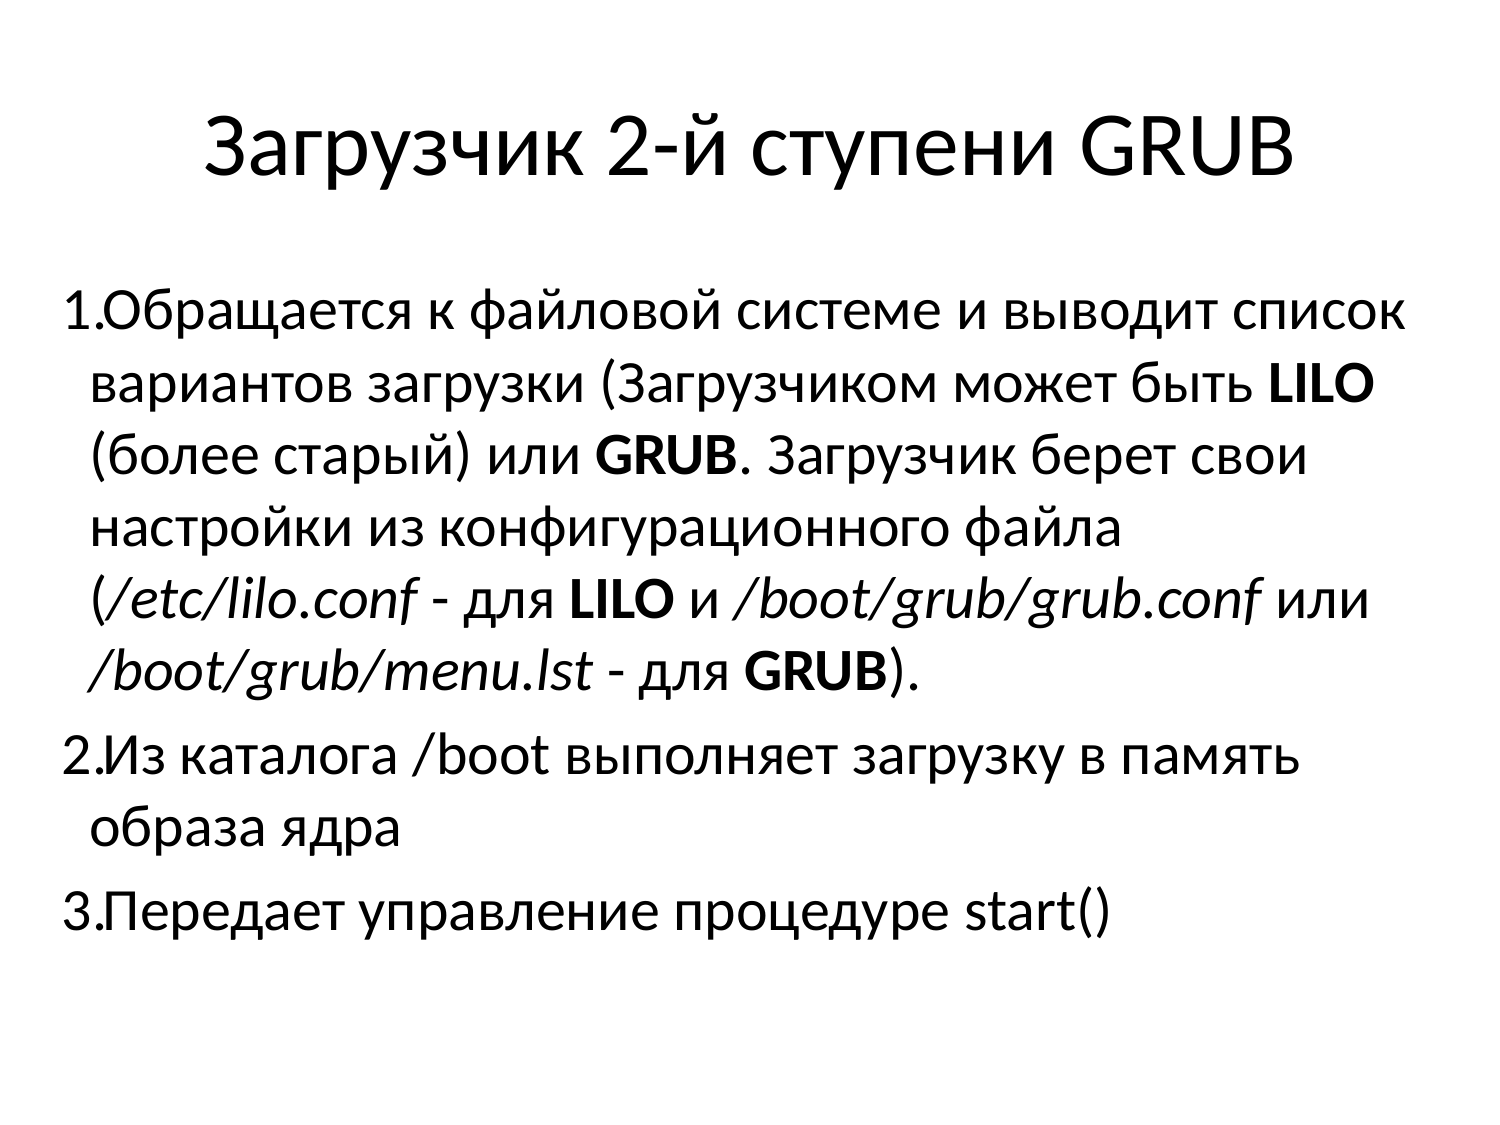

# Загрузчик 2-й ступени GRUB
Обращается к файловой системе и выводит список вариантов загрузки (Загрузчиком может быть LILO (более старый) или GRUB. Загрузчик берет свои настройки из конфигурационного файла (/etc/lilo.conf - для LILO и /boot/grub/grub.conf или /boot/grub/menu.lst - для GRUB).
Из каталога /boot выполняет загрузку в память образа ядра
Передает управление процедуре start()